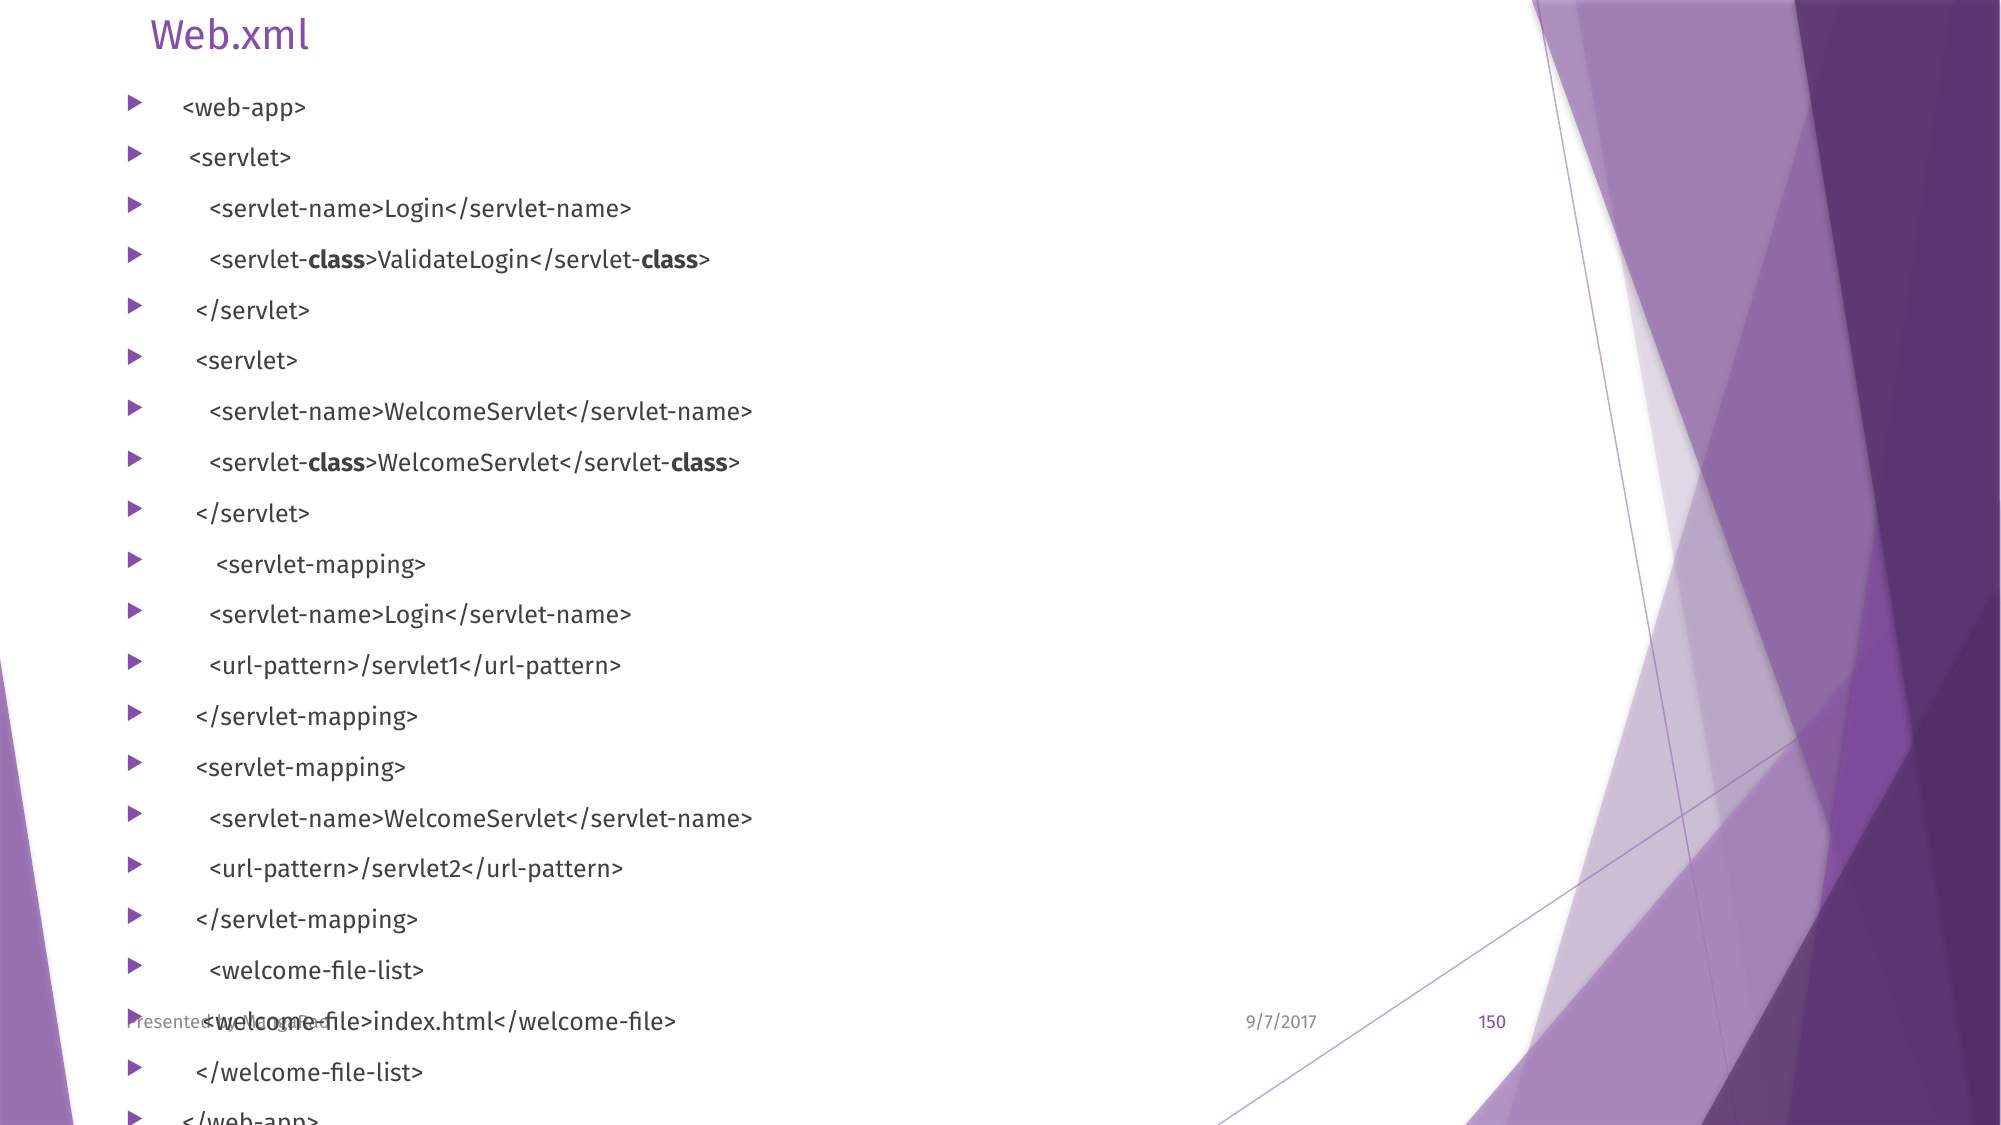

# Web.xml
<web-app>
 <servlet>
    <servlet-name>Login</servlet-name>
    <servlet-class>ValidateLogin</servlet-class>
  </servlet>
  <servlet>
    <servlet-name>WelcomeServlet</servlet-name>
    <servlet-class>WelcomeServlet</servlet-class>
  </servlet>
     <servlet-mapping>
    <servlet-name>Login</servlet-name>
    <url-pattern>/servlet1</url-pattern>
  </servlet-mapping>
  <servlet-mapping>
    <servlet-name>WelcomeServlet</servlet-name>
    <url-pattern>/servlet2</url-pattern>
  </servlet-mapping>
    <welcome-file-list>
   <welcome-file>index.html</welcome-file>
  </welcome-file-list>
</web-app>

Presented by MangaRao
9/7/2017
150